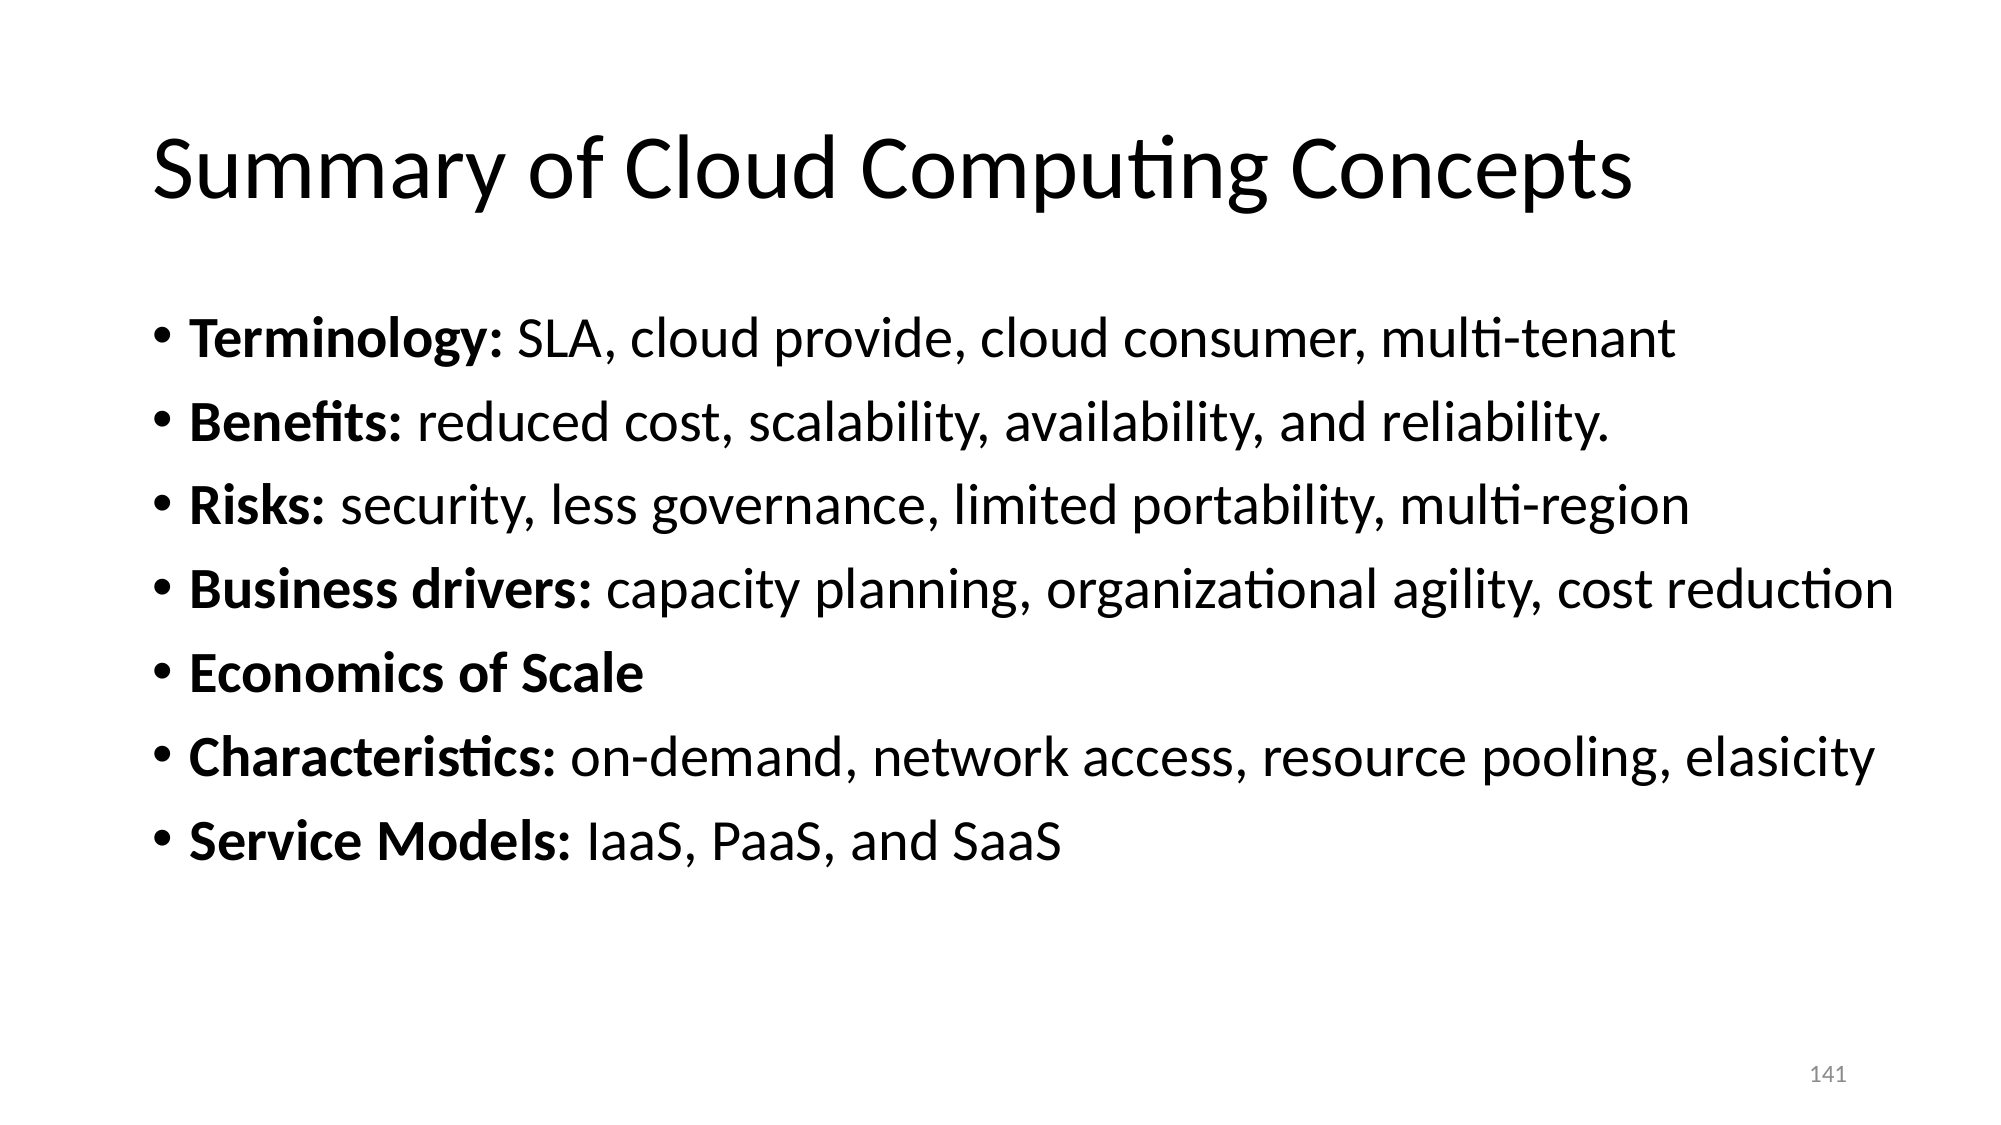

# Summary of Cloud Computing Concepts
Terminology: SLA, cloud provide, cloud consumer, multi-tenant
Benefits: reduced cost, scalability, availability, and reliability.
Risks: security, less governance, limited portability, multi-region
Business drivers: capacity planning, organizational agility, cost reduction
Economics of Scale
Characteristics: on-demand, network access, resource pooling, elasicity
Service Models: IaaS, PaaS, and SaaS
141